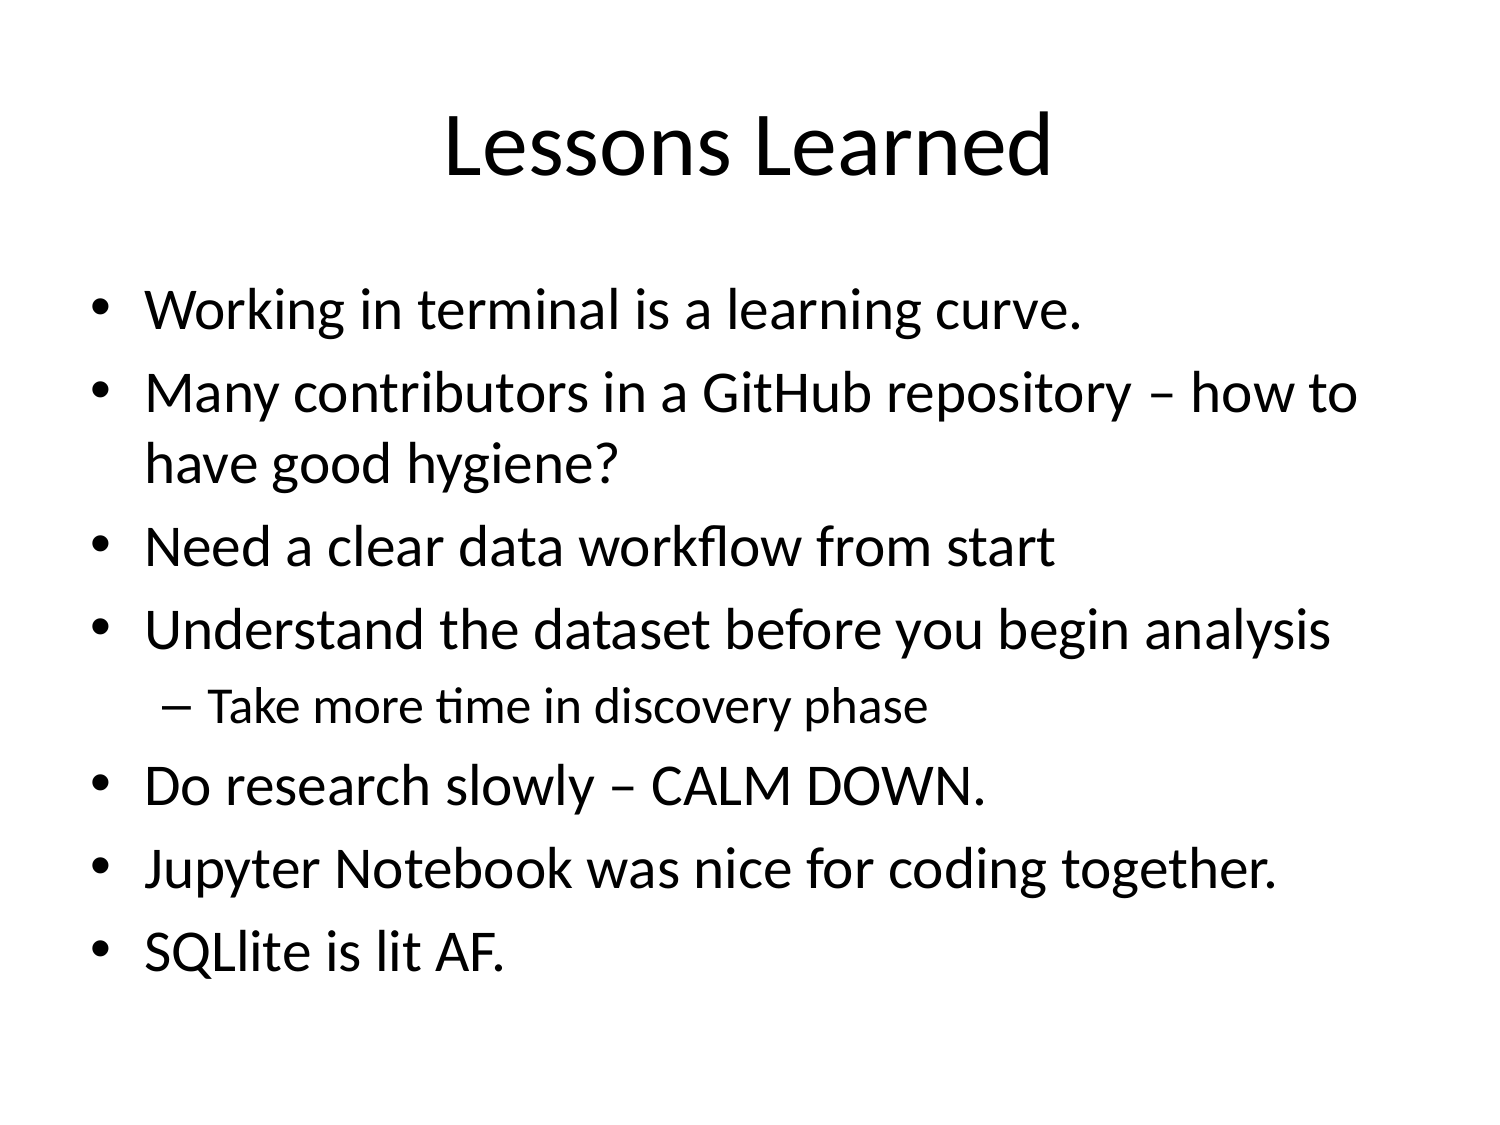

# Lessons Learned
Working in terminal is a learning curve.
Many contributors in a GitHub repository – how to have good hygiene?
Need a clear data workflow from start
Understand the dataset before you begin analysis
Take more time in discovery phase
Do research slowly – CALM DOWN.
Jupyter Notebook was nice for coding together.
SQLlite is lit AF.